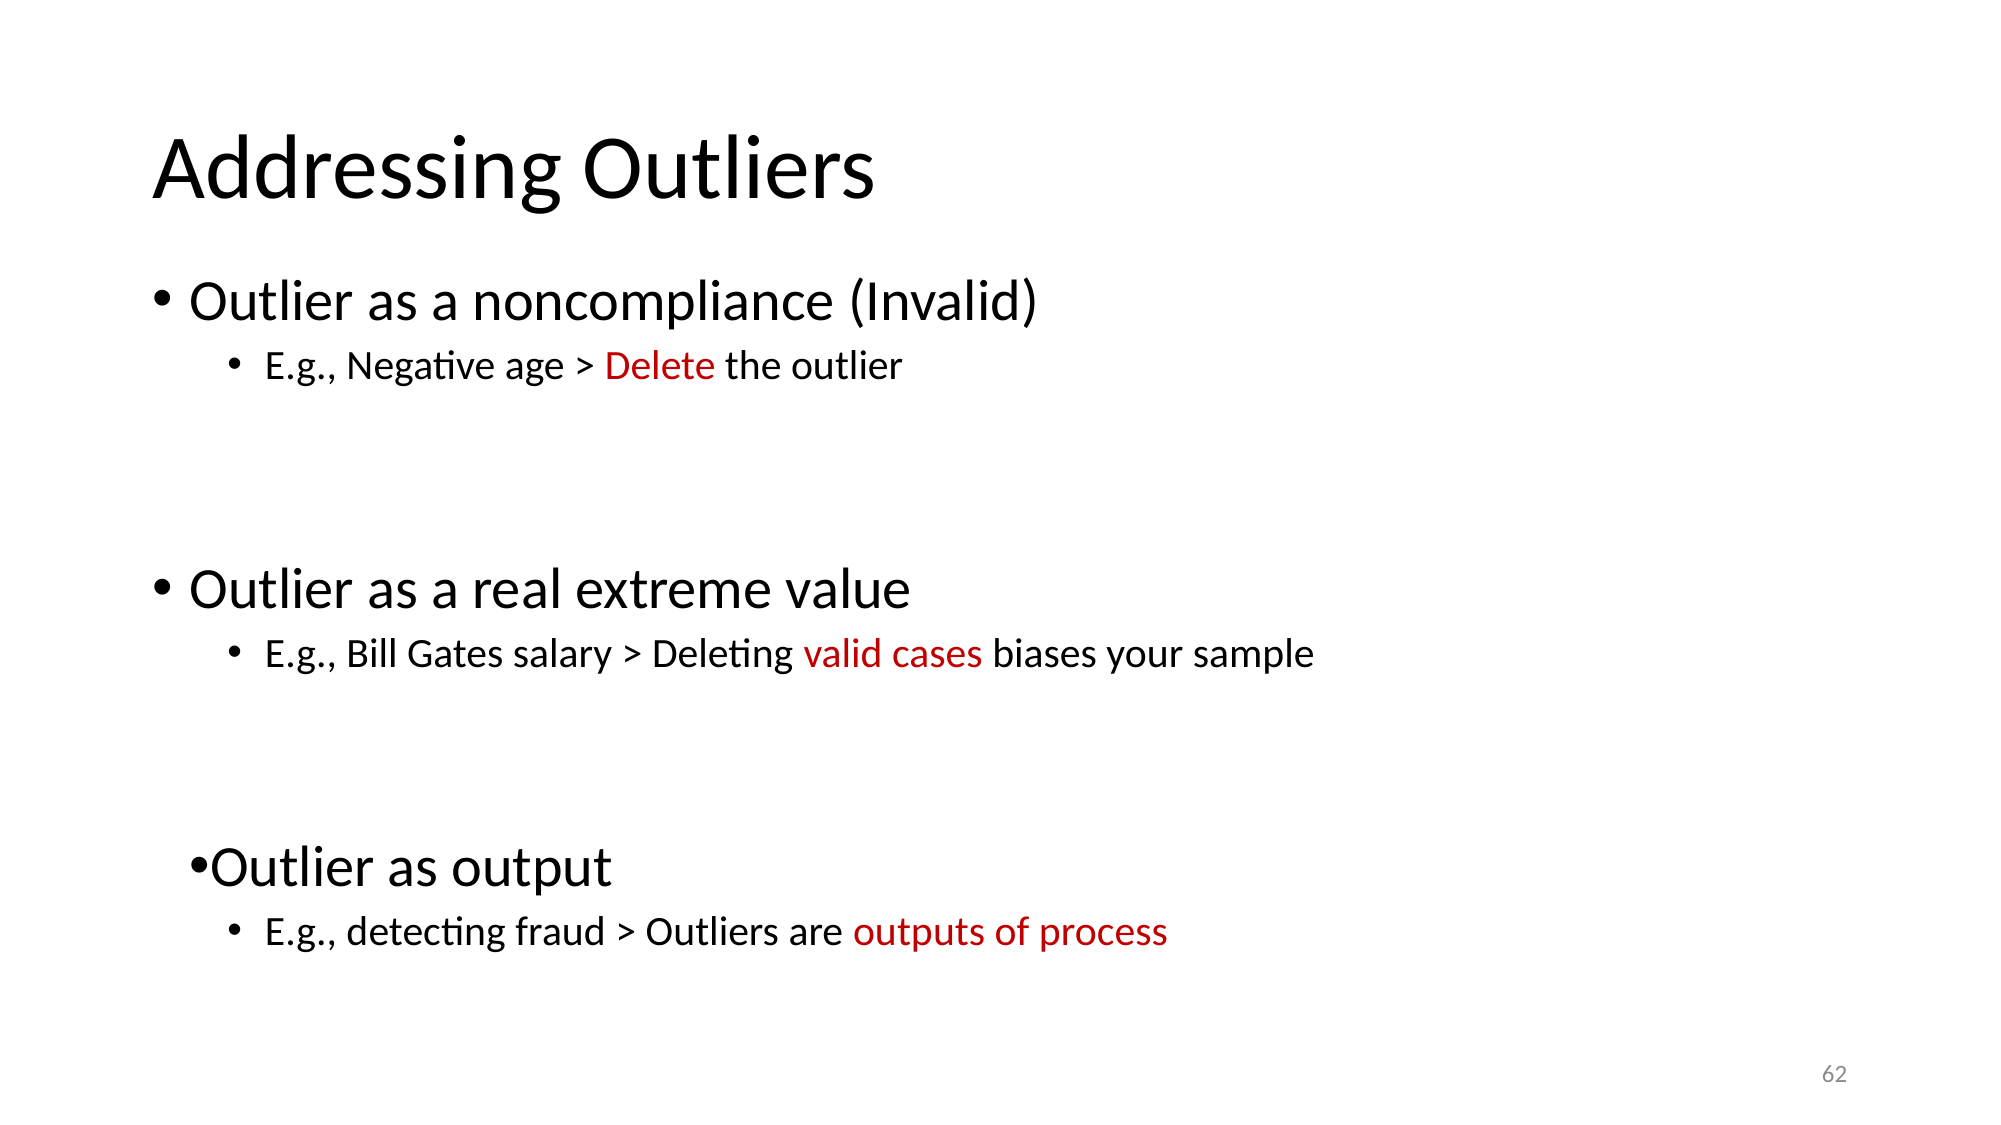

# Addressing Outliers
Outlier as a noncompliance (Invalid)
E.g., Negative age > Delete the outlier

Outlier as a real extreme value
E.g., Bill Gates salary > Deleting valid cases biases your sample

Outlier as output
E.g., detecting fraud > Outliers are outputs of process
62